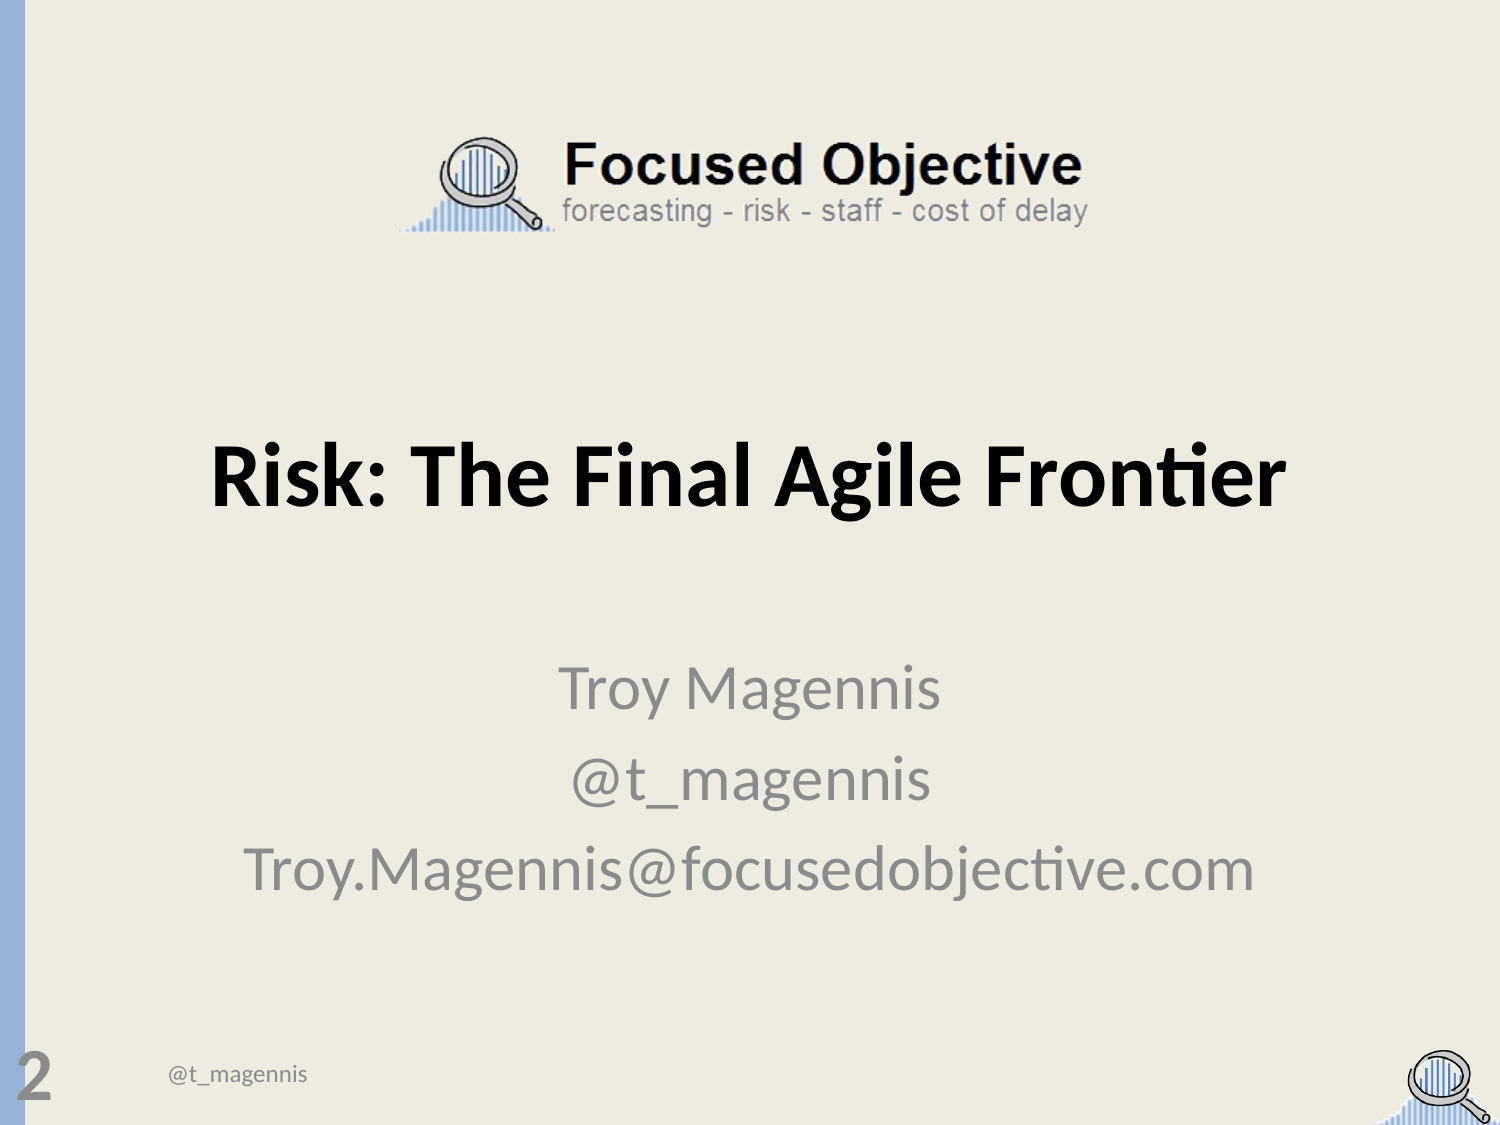

# Risk: The Final Agile Frontier
Troy Magennis
@t_magennis
Troy.Magennis@focusedobjective.com

2
@t_magennis